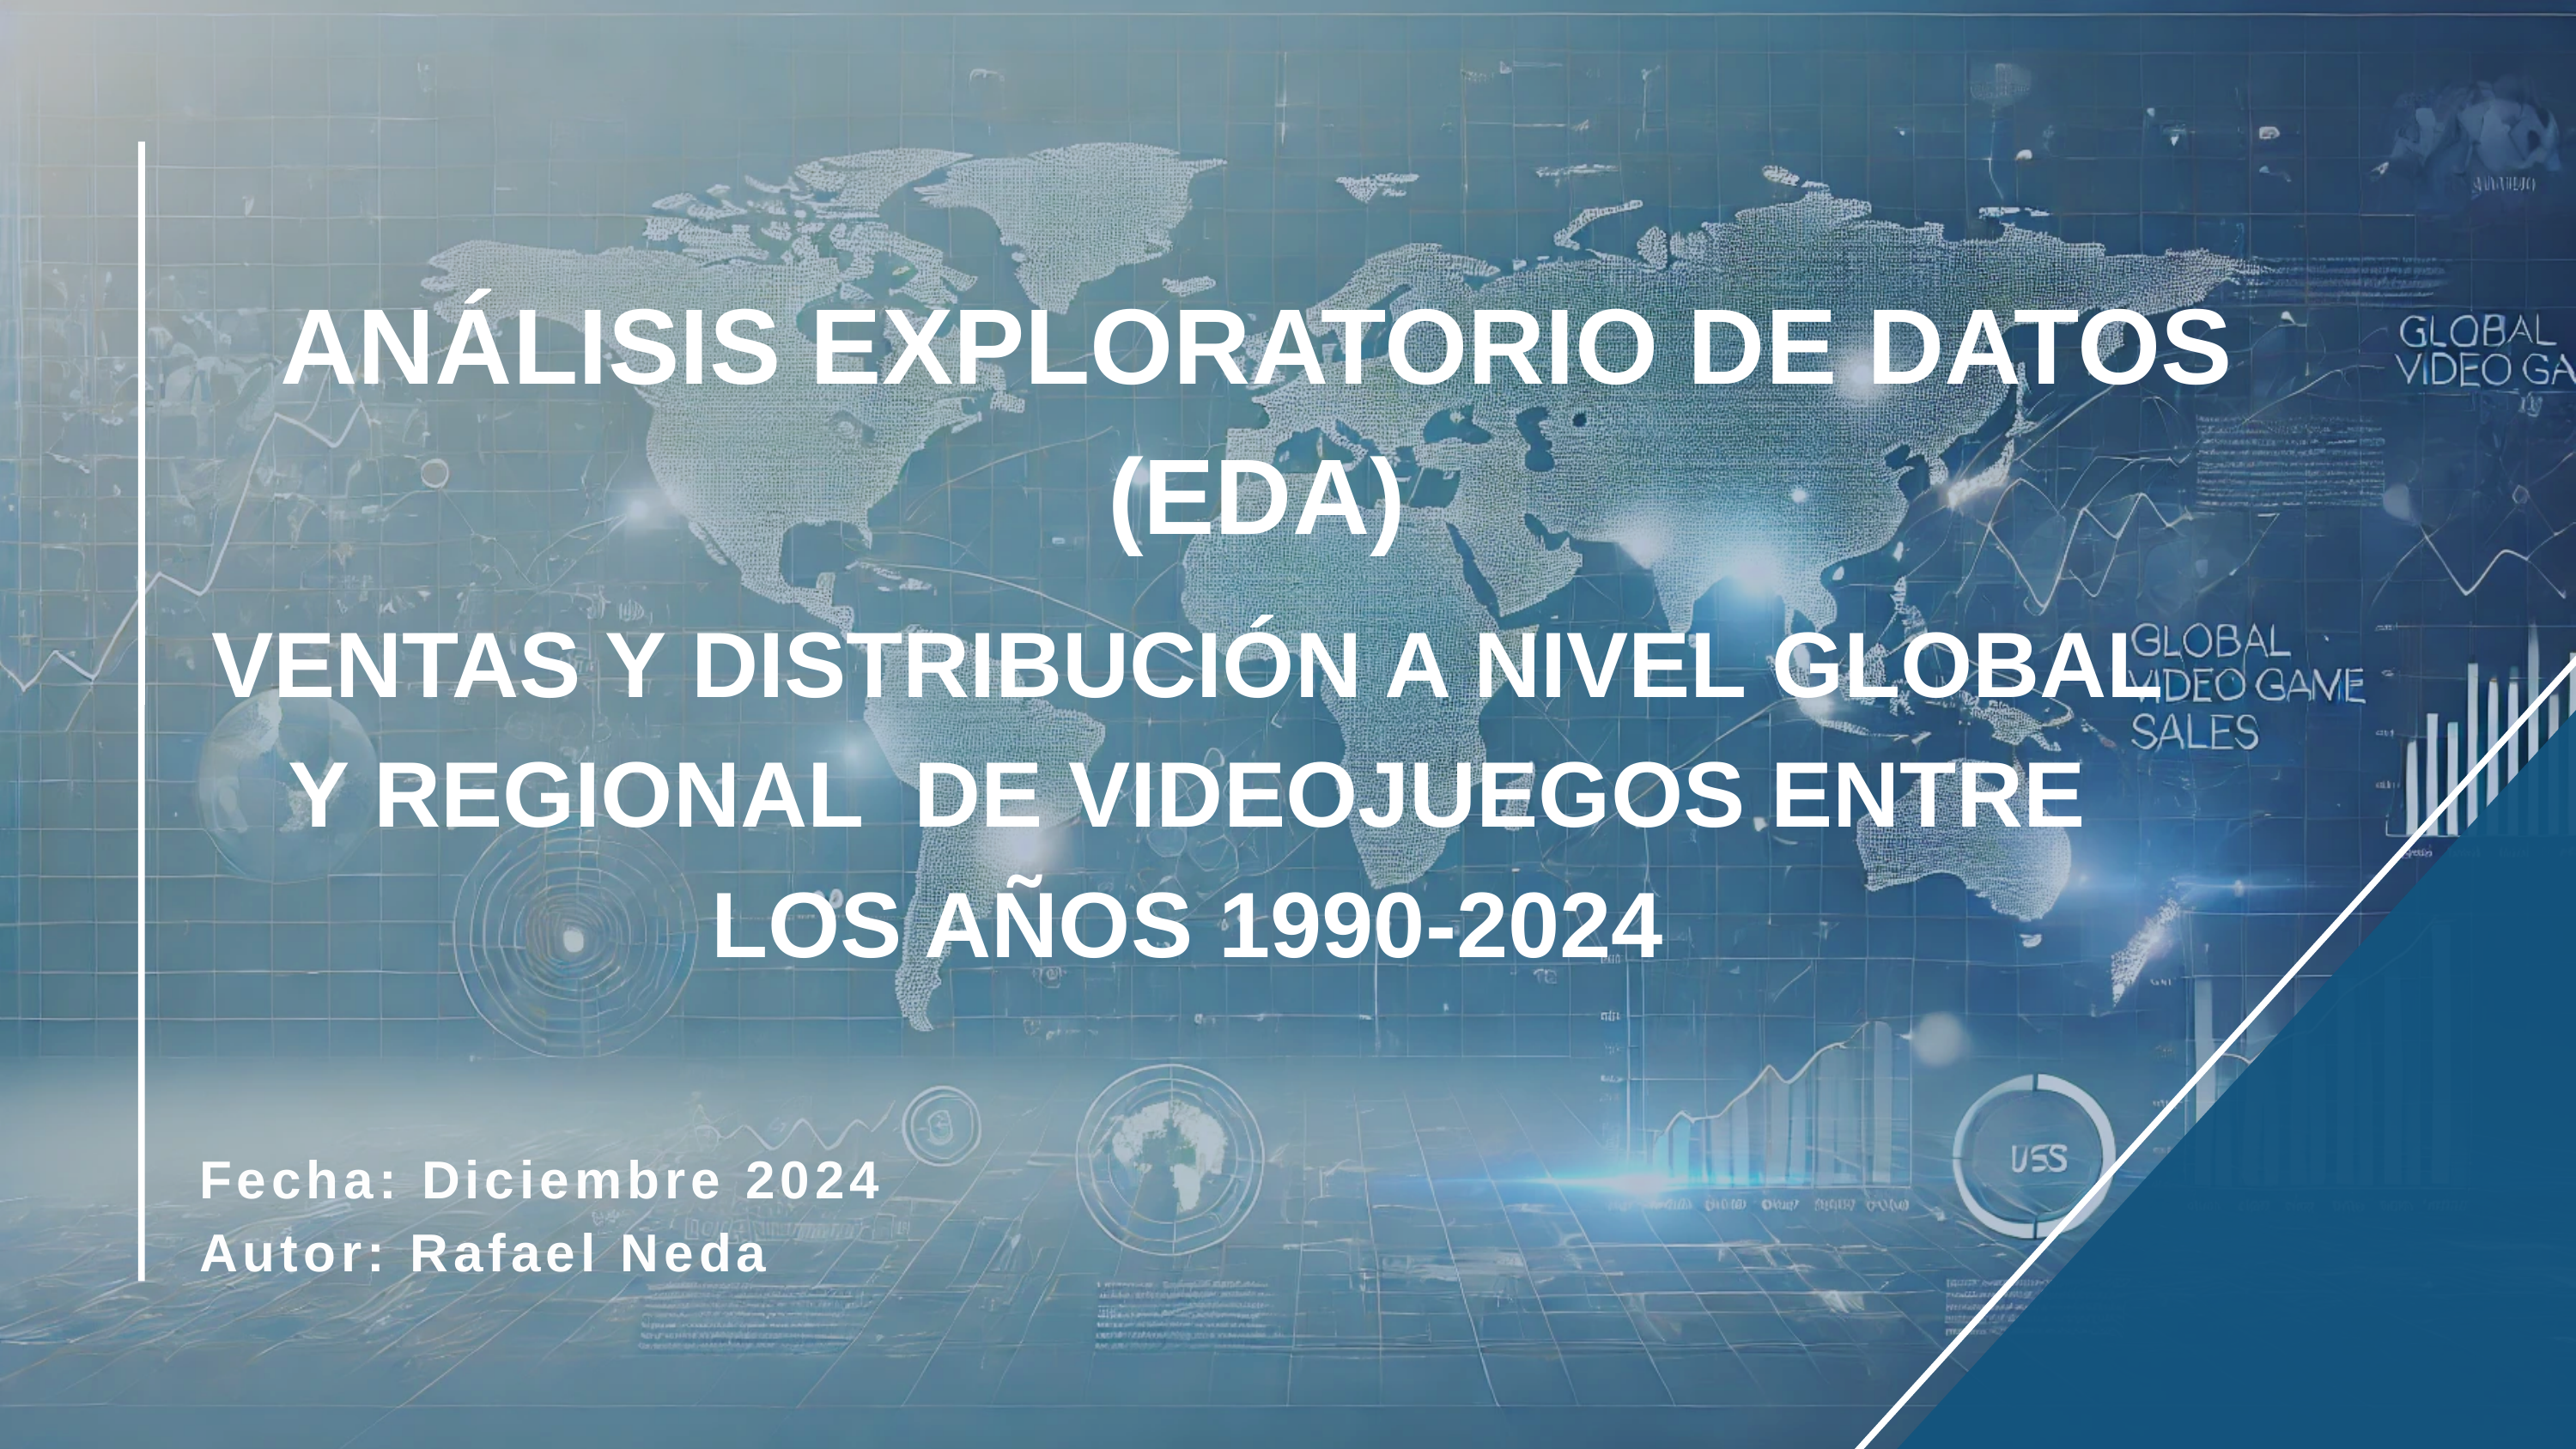

ANÁLISIS EXPLORATORIO DE DATOS
(EDA)

VENTAS Y DISTRIBUCIÓN A NIVEL GLOBAL Y REGIONAL  DE VIDEOJUEGOS ENTRE LOS AÑOS 1990-2024

Fecha: Diciembre 2024
Autor: Rafael Neda